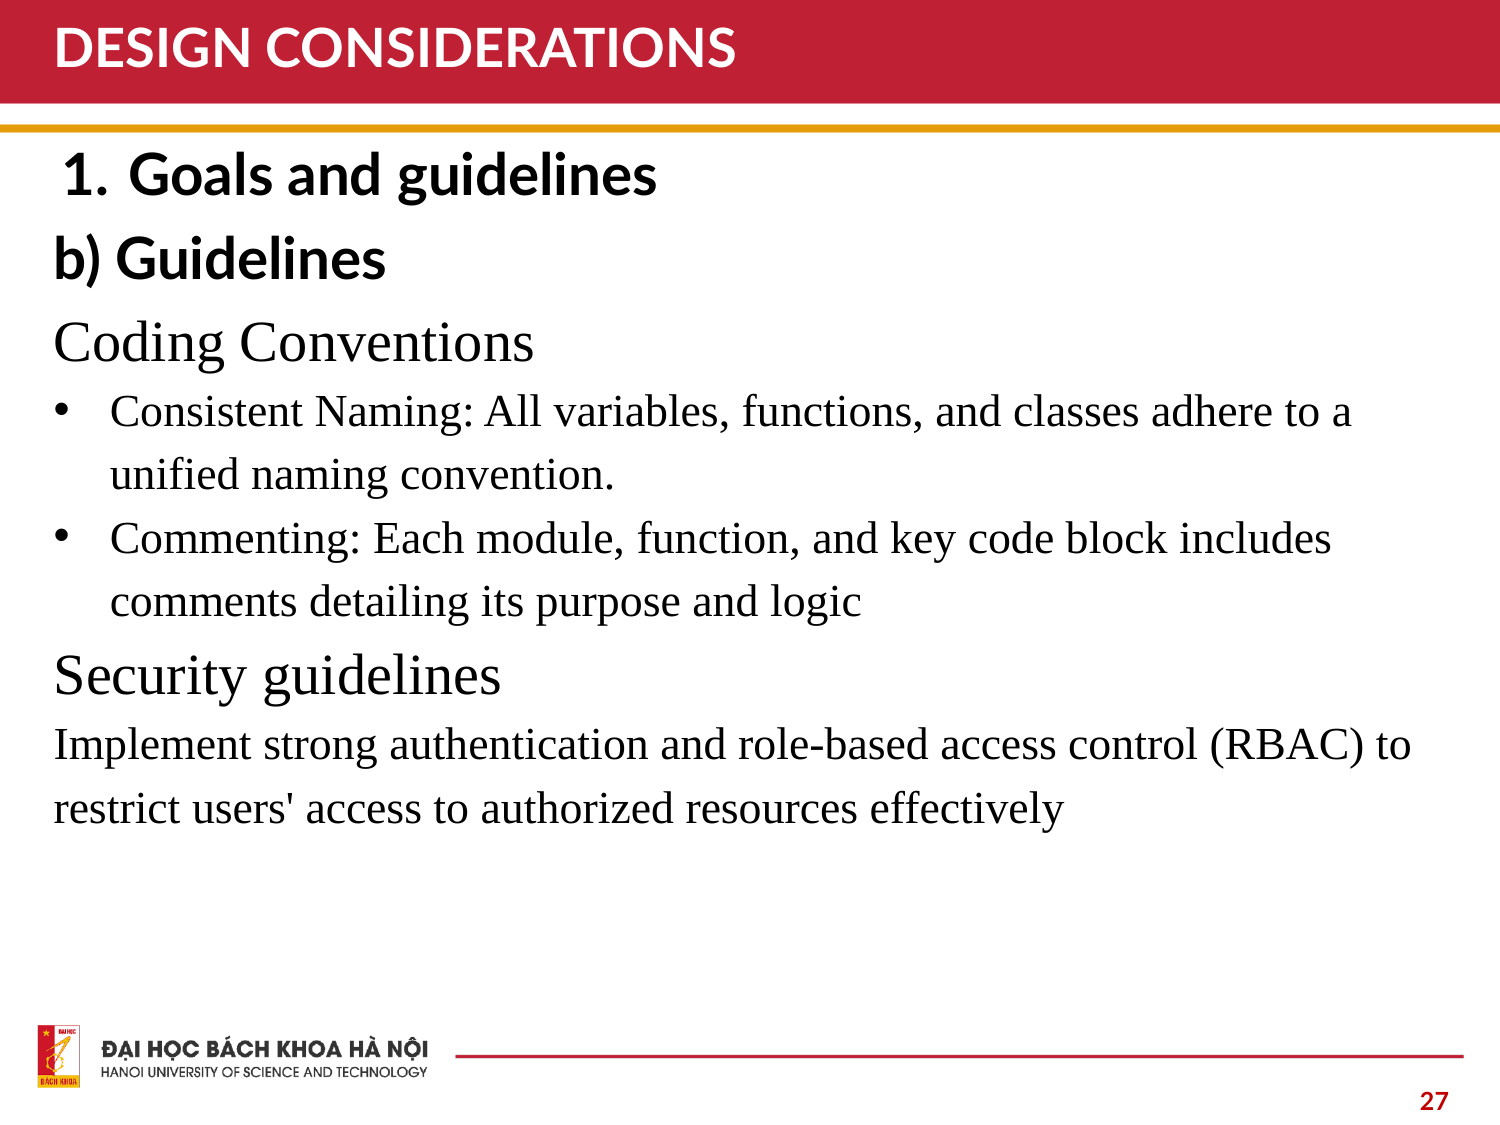

# DESIGN CONSIDERATIONS

Goals and guidelines
b) Guidelines
Coding Conventions
Consistent Naming: All variables, functions, and classes adhere to a unified naming convention.
Commenting: Each module, function, and key code block includes comments detailing its purpose and logic
Security guidelines
Implement strong authentication and role-based access control (RBAC) to restrict users' access to authorized resources effectively
27